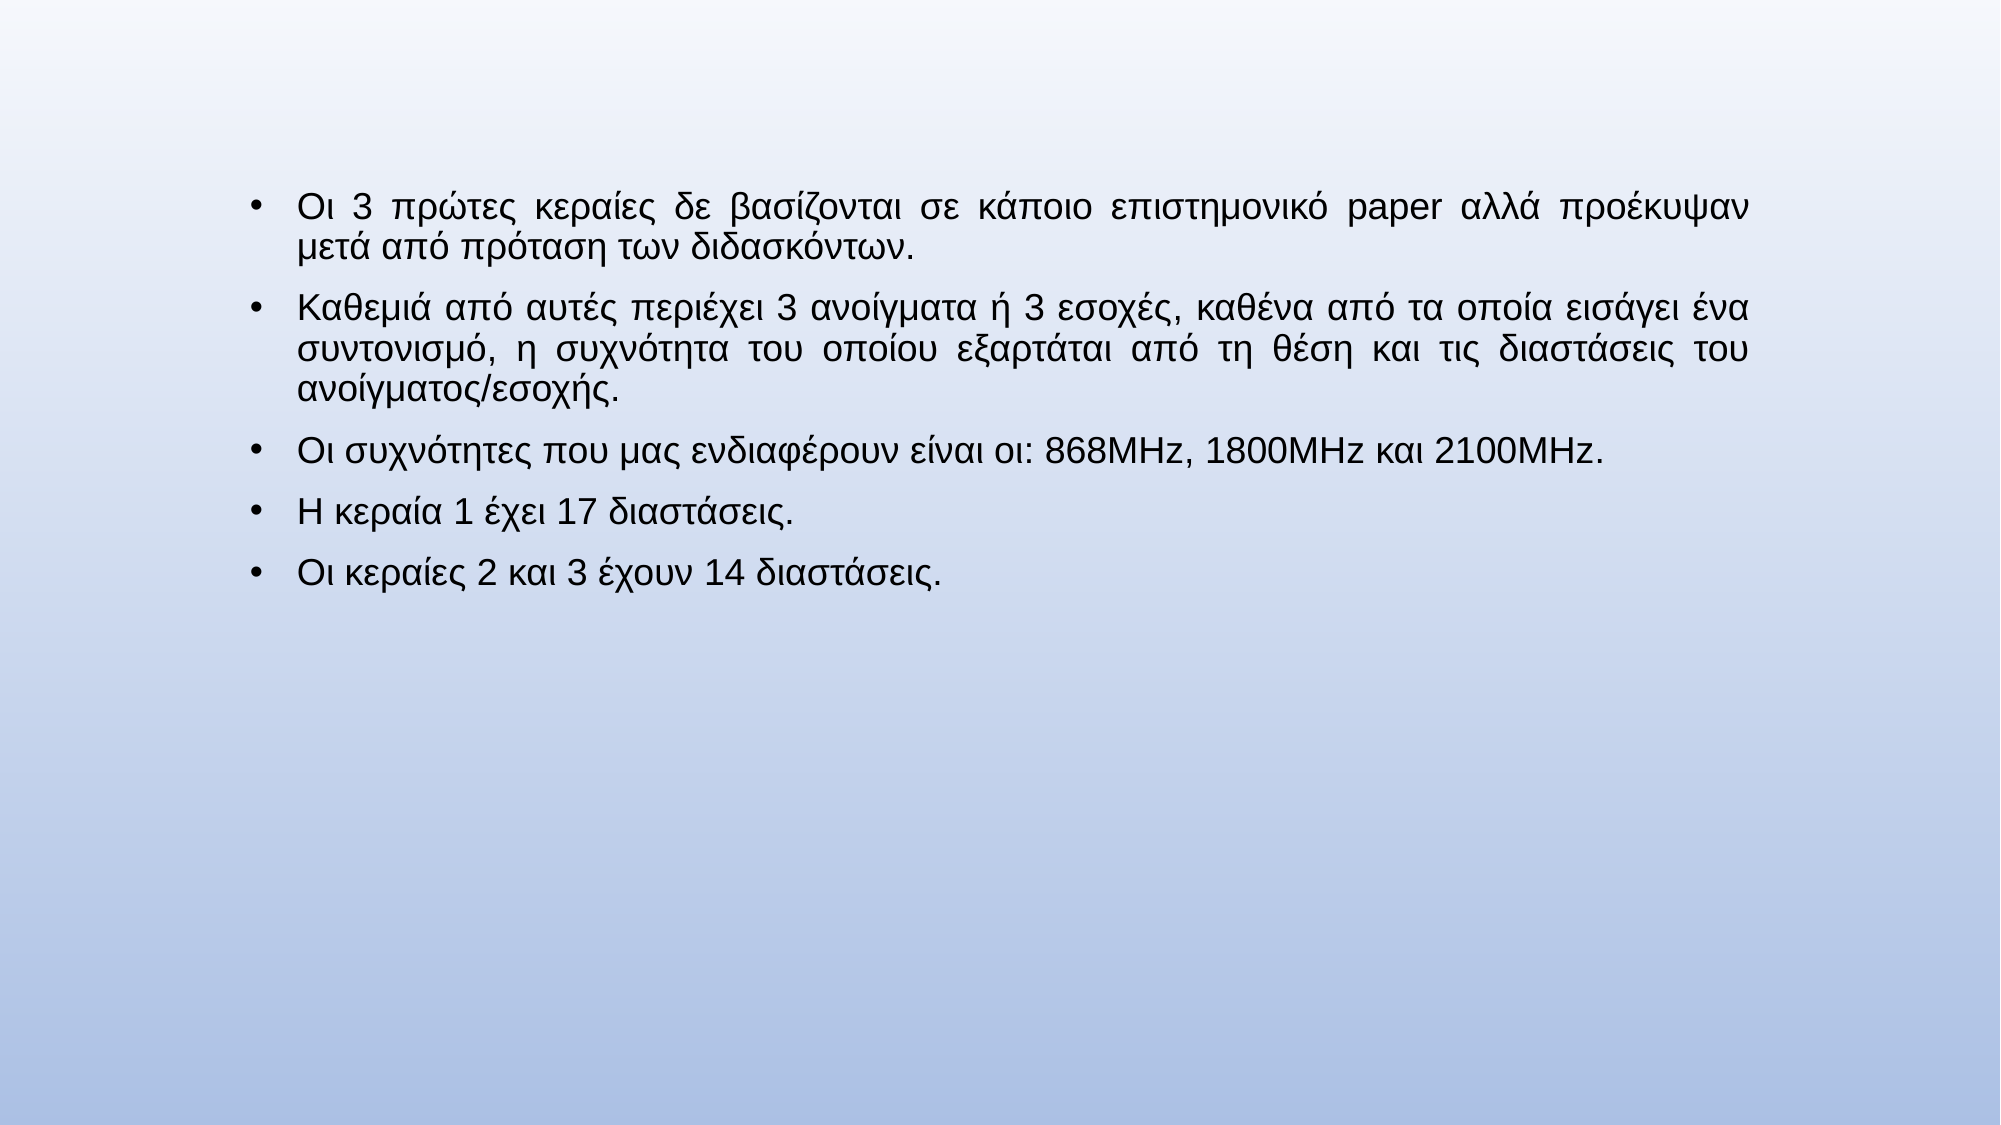

# Οι 3 πρώτες κεραίες δε βασίζονται σε κάποιο επιστημονικό paper αλλά προέκυψαν μετά από πρόταση των διδασκόντων.
Καθεμιά από αυτές περιέχει 3 ανοίγματα ή 3 εσοχές, καθένα από τα οποία εισάγει ένα συντονισμό, η συχνότητα του οποίου εξαρτάται από τη θέση και τις διαστάσεις του ανοίγματος/εσοχής.
Οι συχνότητες που μας ενδιαφέρουν είναι οι: 868MHz, 1800MHz και 2100MHz.
H κεραία 1 έχει 17 διαστάσεις.
Οι κεραίες 2 και 3 έχουν 14 διαστάσεις.